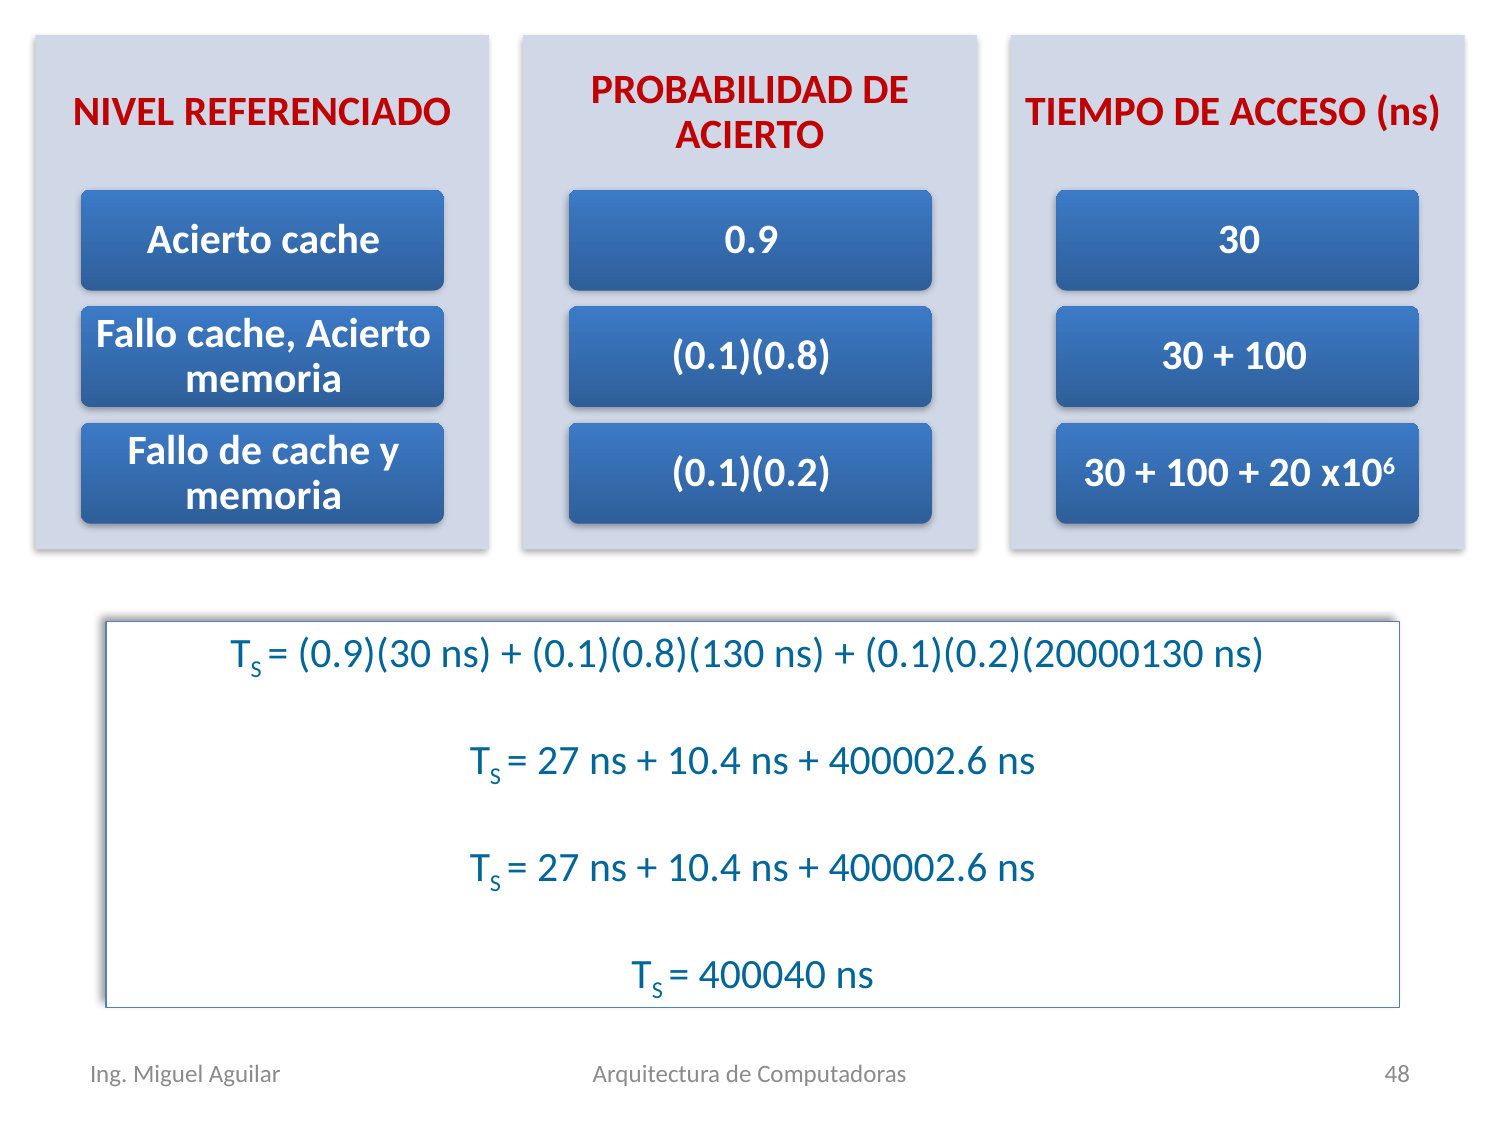

NIVEL REFERENCIADO
Acierto cache
Fallo cache, Acierto memoria
Fallo de cache y memoria
PROBABILIDAD DE ACIERTO
0.9
(0.1)(0.8)
(0.1)(0.2)
TIEMPO DE ACCESO (ns)
30
30 + 100
30 + 100 + 20 x106

TS = (0.9)(30 ns) + (0.1)(0.8)(130 ns) + (0.1)(0.2)(20000130 ns)

TS = 27 ns + 10.4 ns + 400002.6 ns

TS = 27 ns + 10.4 ns + 400002.6 ns

TS = 400040 ns

Ing. Miguel Aguilar
Arquitectura de Computadoras
48